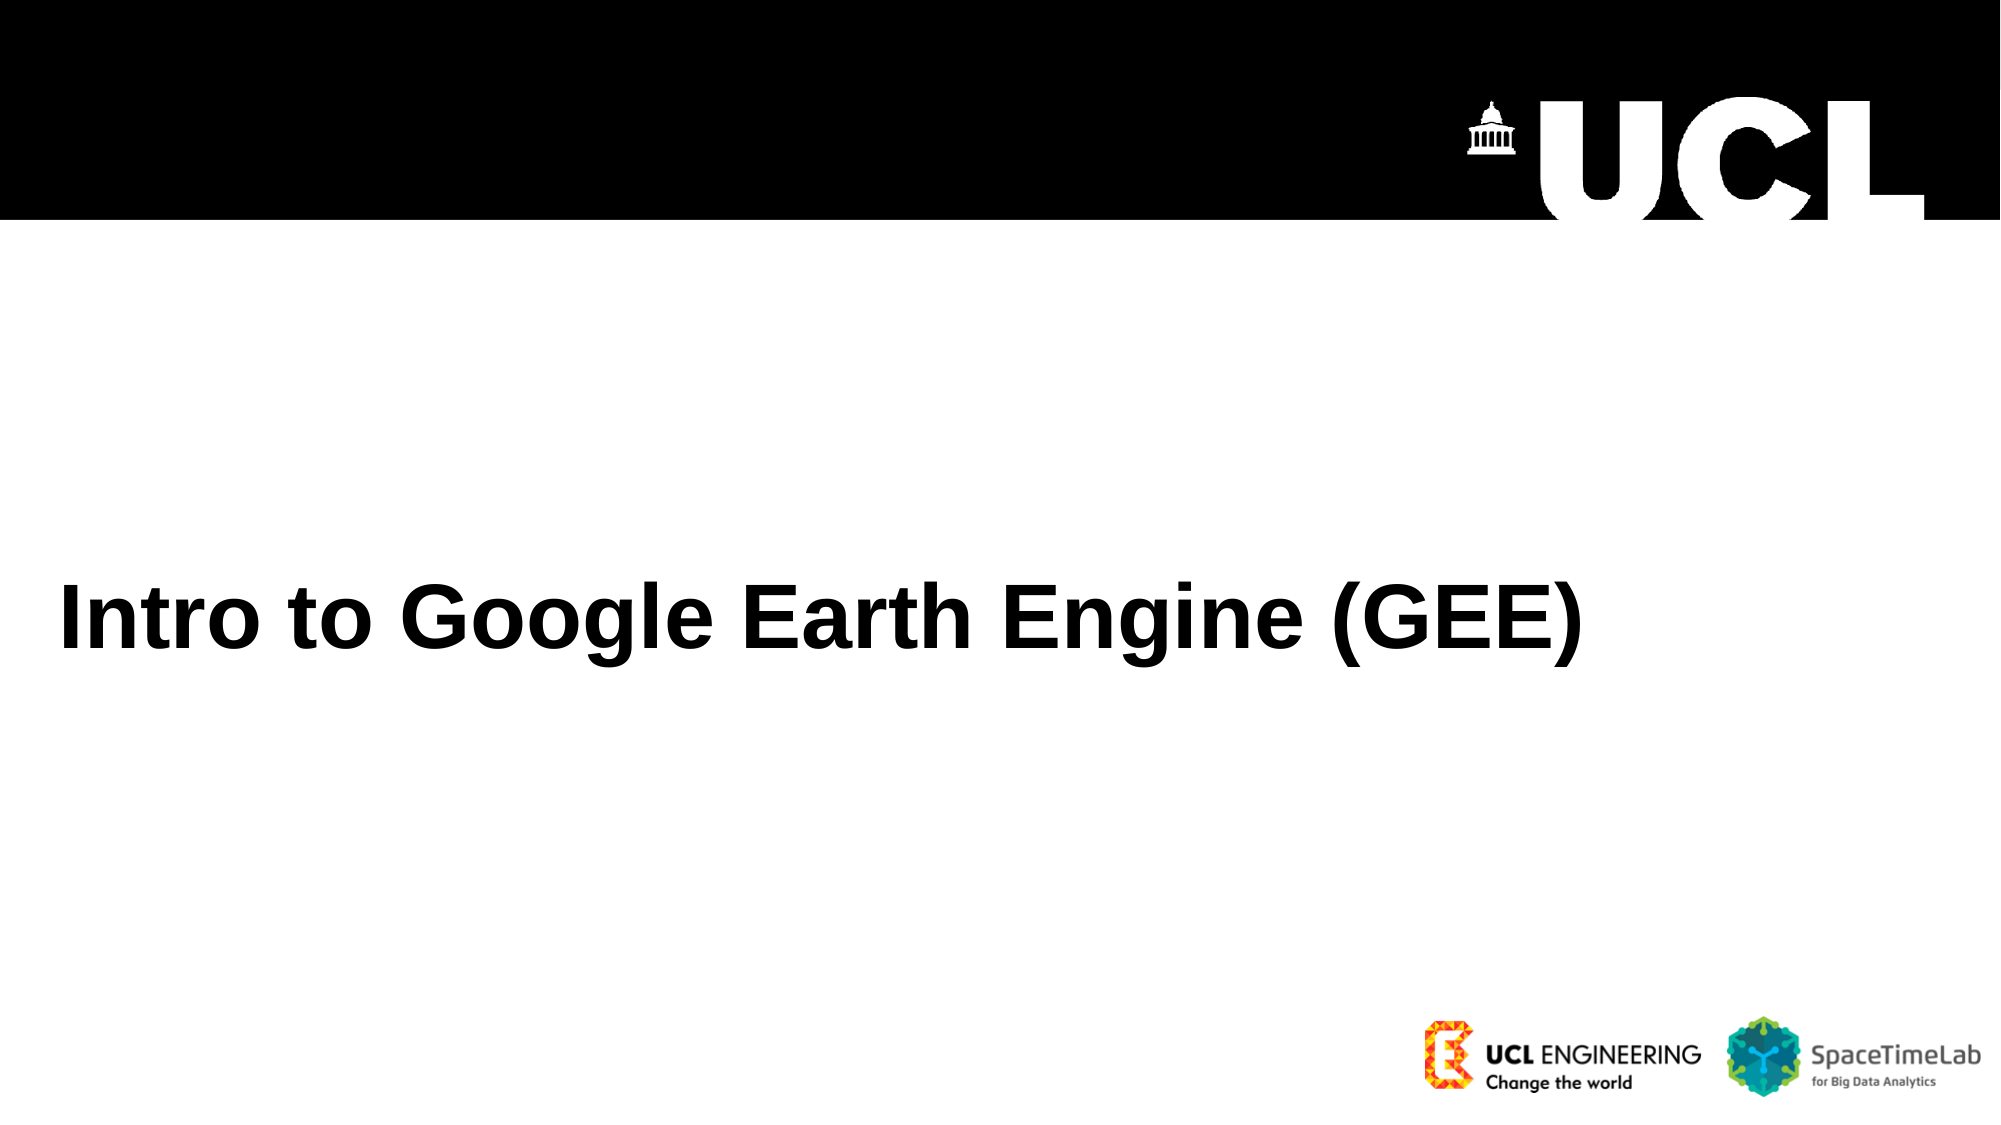

# Intro to Google Earth Engine (GEE)